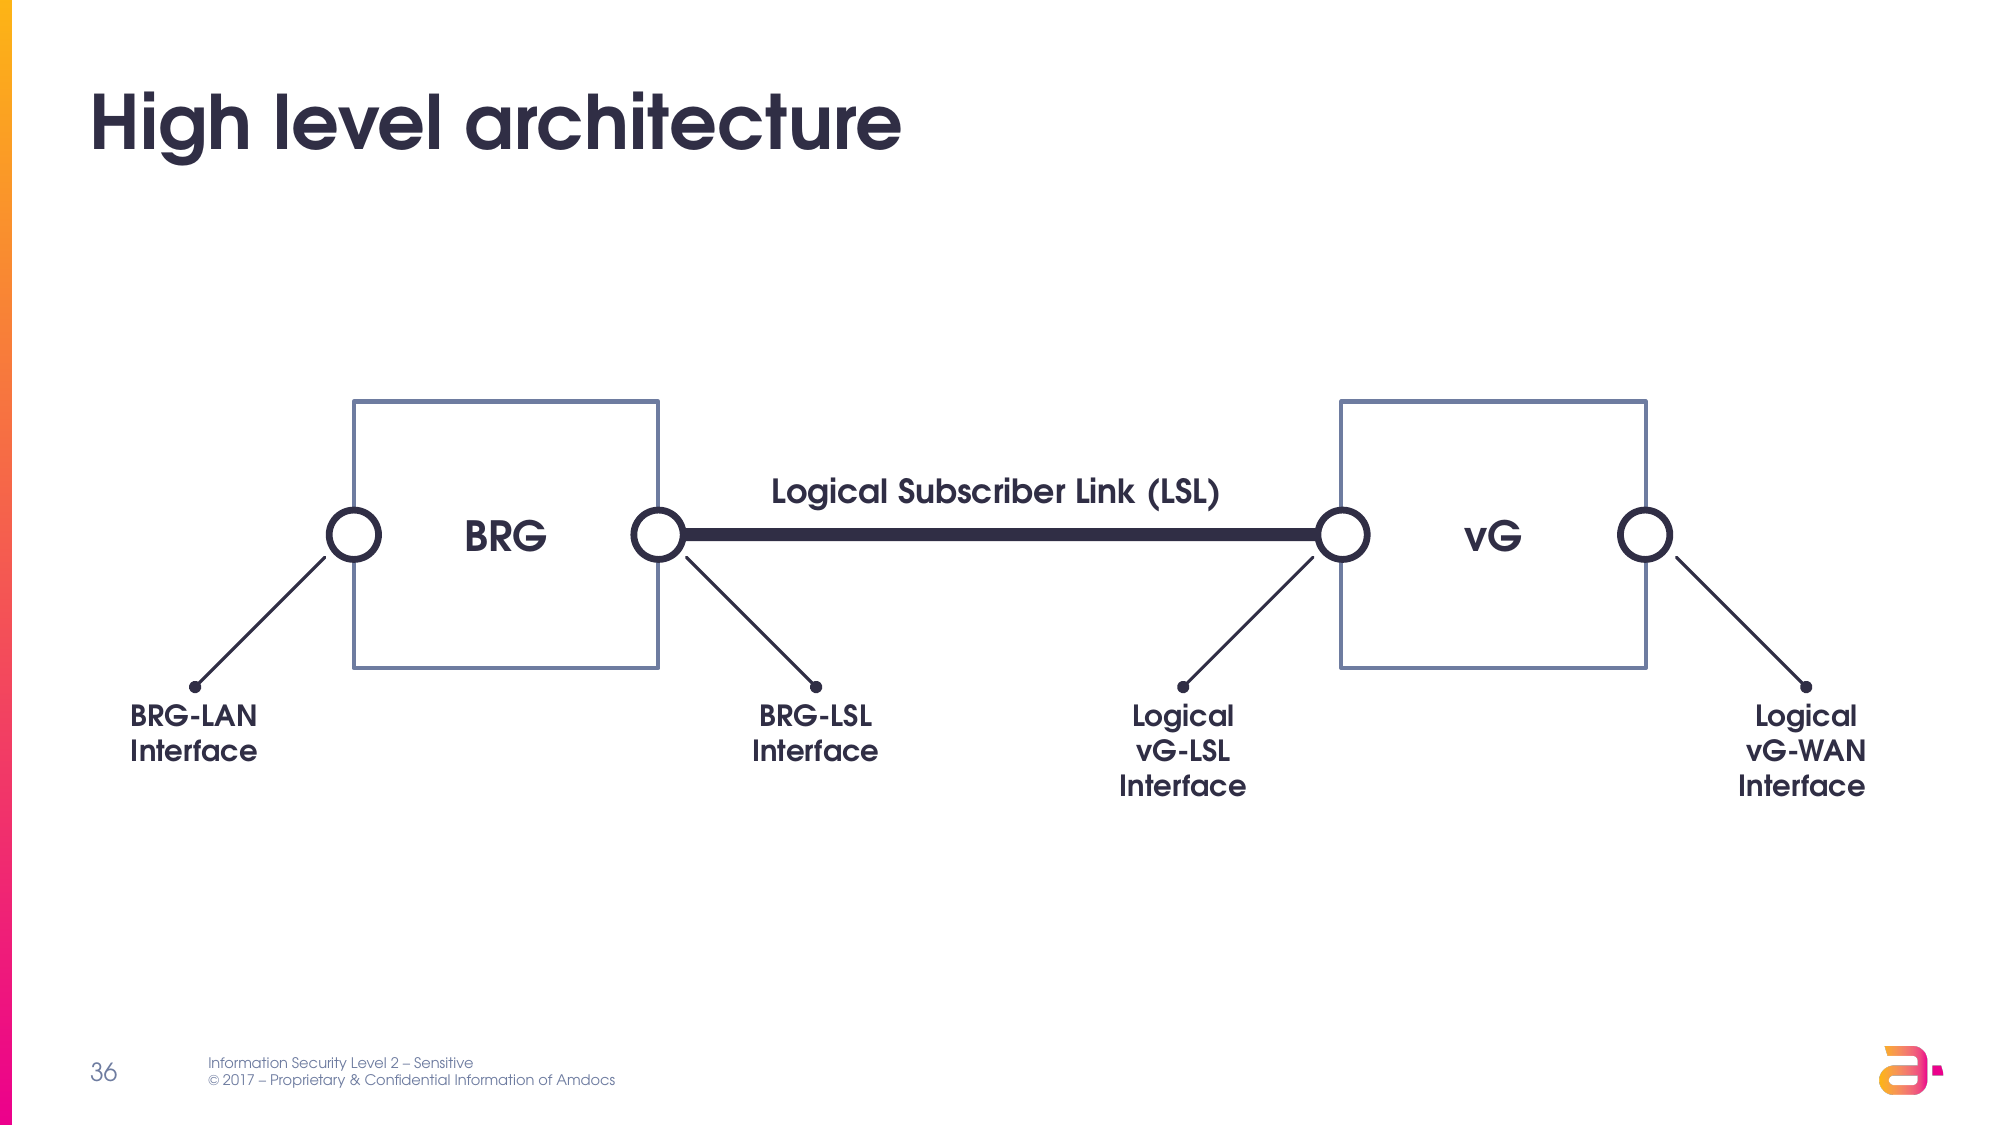

# High level architecture

Logical Subscriber Link (LSL)
BRG
vG

BRG-LAN
Interface
BRG-LSL
Interface
Logical
vG-LSL
Interface
Logical
vG-WAN
Interface